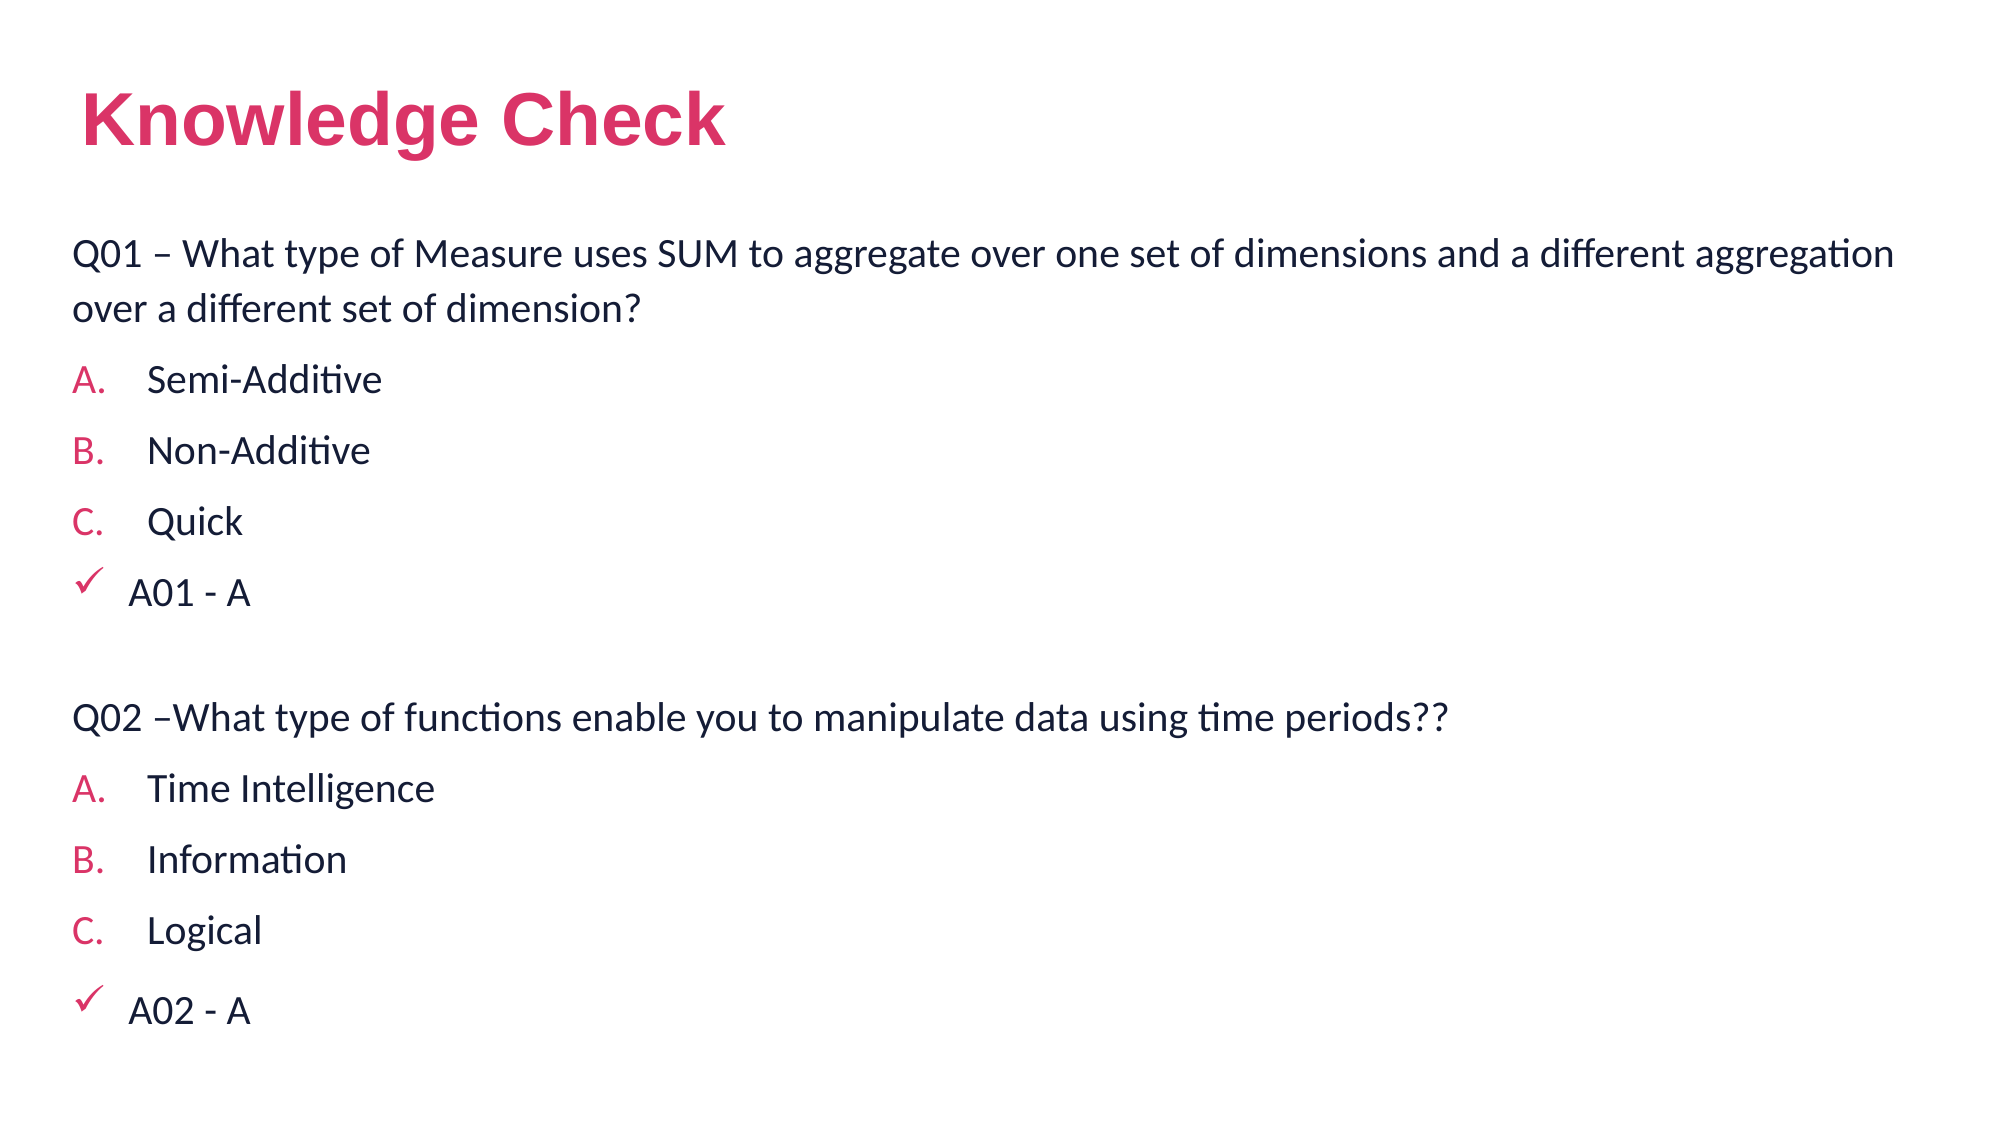

# Knowledge Check
Q01 – What type of Measure uses SUM to aggregate over one set of dimensions and a different aggregation over a different set of dimension?
Semi-Additive
Non-Additive
Quick
A01 - A

Q02 –What type of functions enable you to manipulate data using time periods??
Time Intelligence
Information
Logical
A02 - A